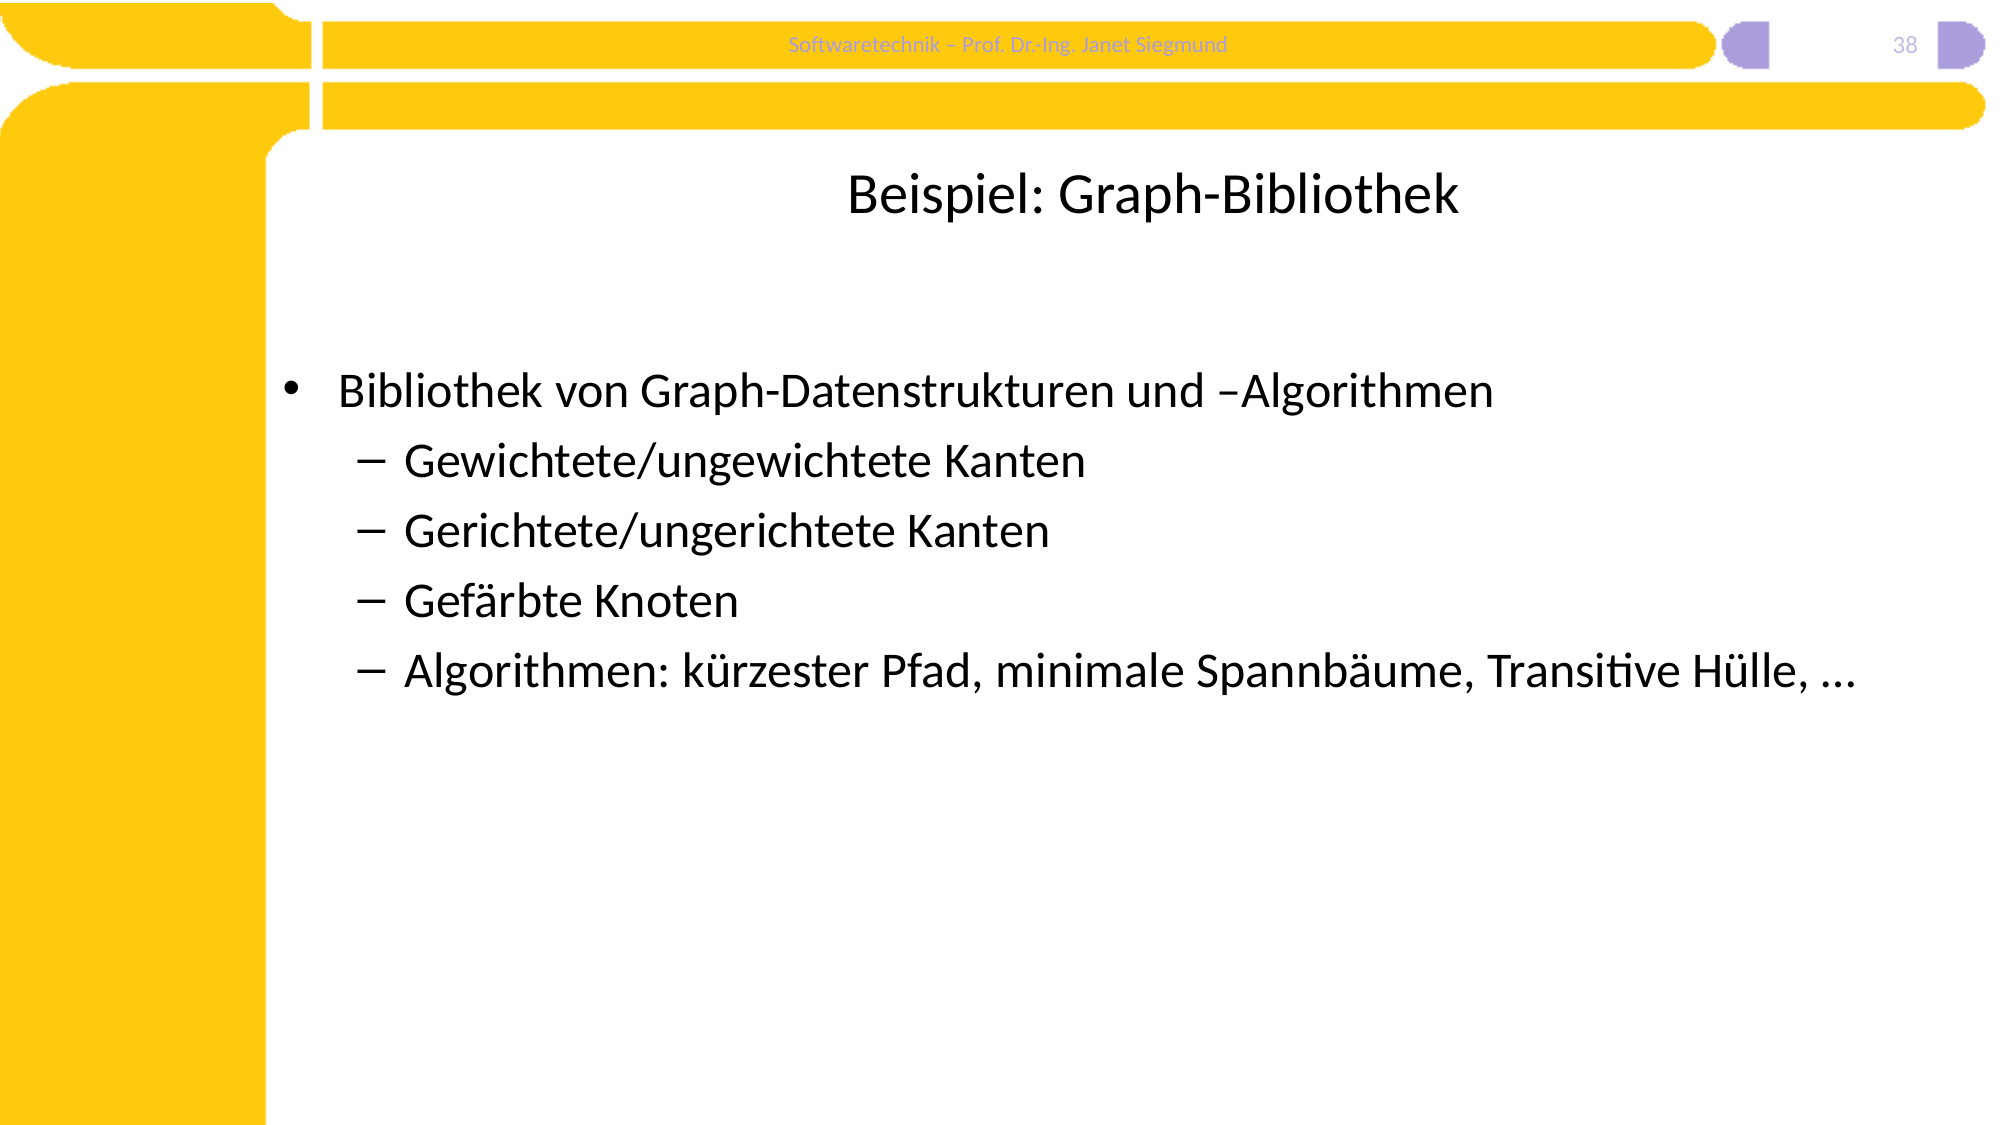

38
# Beispiel: Graph-Bibliothek
Bibliothek von Graph-Datenstrukturen und –Algorithmen
Gewichtete/ungewichtete Kanten
Gerichtete/ungerichtete Kanten
Gefärbte Knoten
Algorithmen: kürzester Pfad, minimale Spannbäume, Transitive Hülle, …